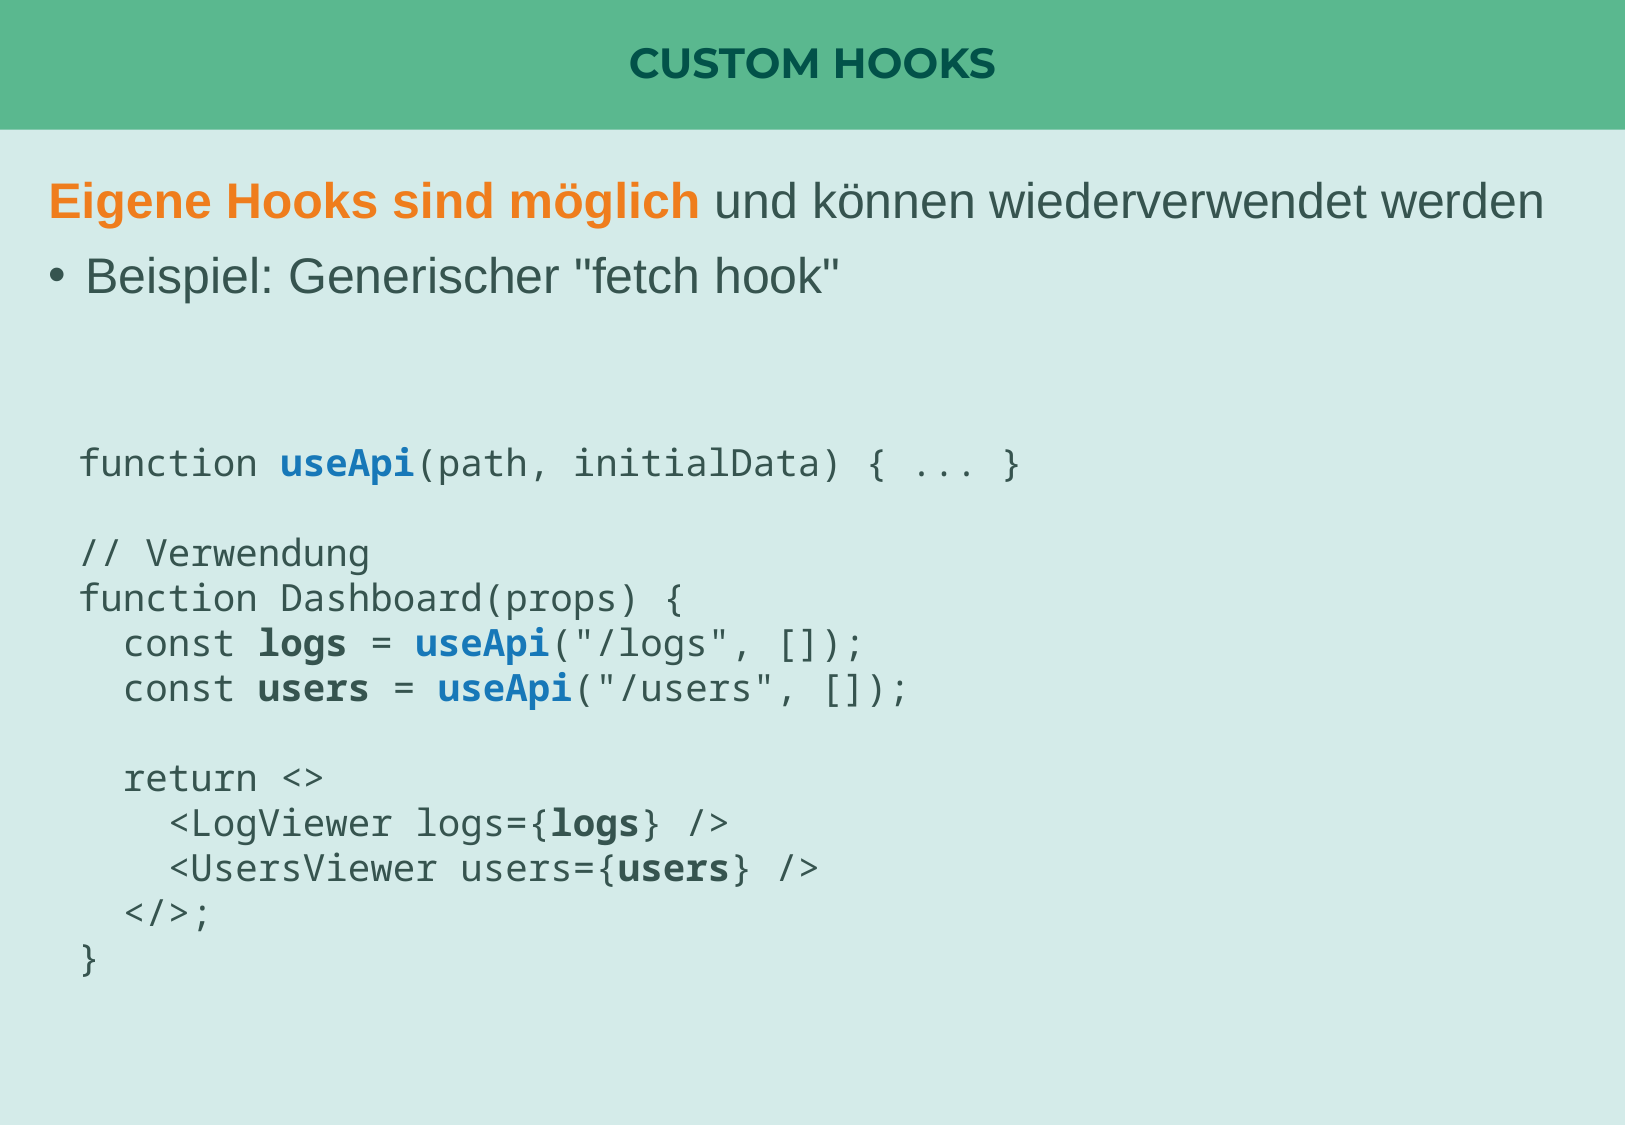

# Custom Hooks
Eigene Hooks sind möglich und können wiederverwendet werden
Beispiel: Generischer "fetch hook"
function useApi(path, initialData) { ... }

// Verwendung
function Dashboard(props) {
  const logs = useApi("/logs", []);
  const users = useApi("/users", []);

  return <>
    <LogViewer logs={logs} />
    <UsersViewer users={users} />
  </>;
}